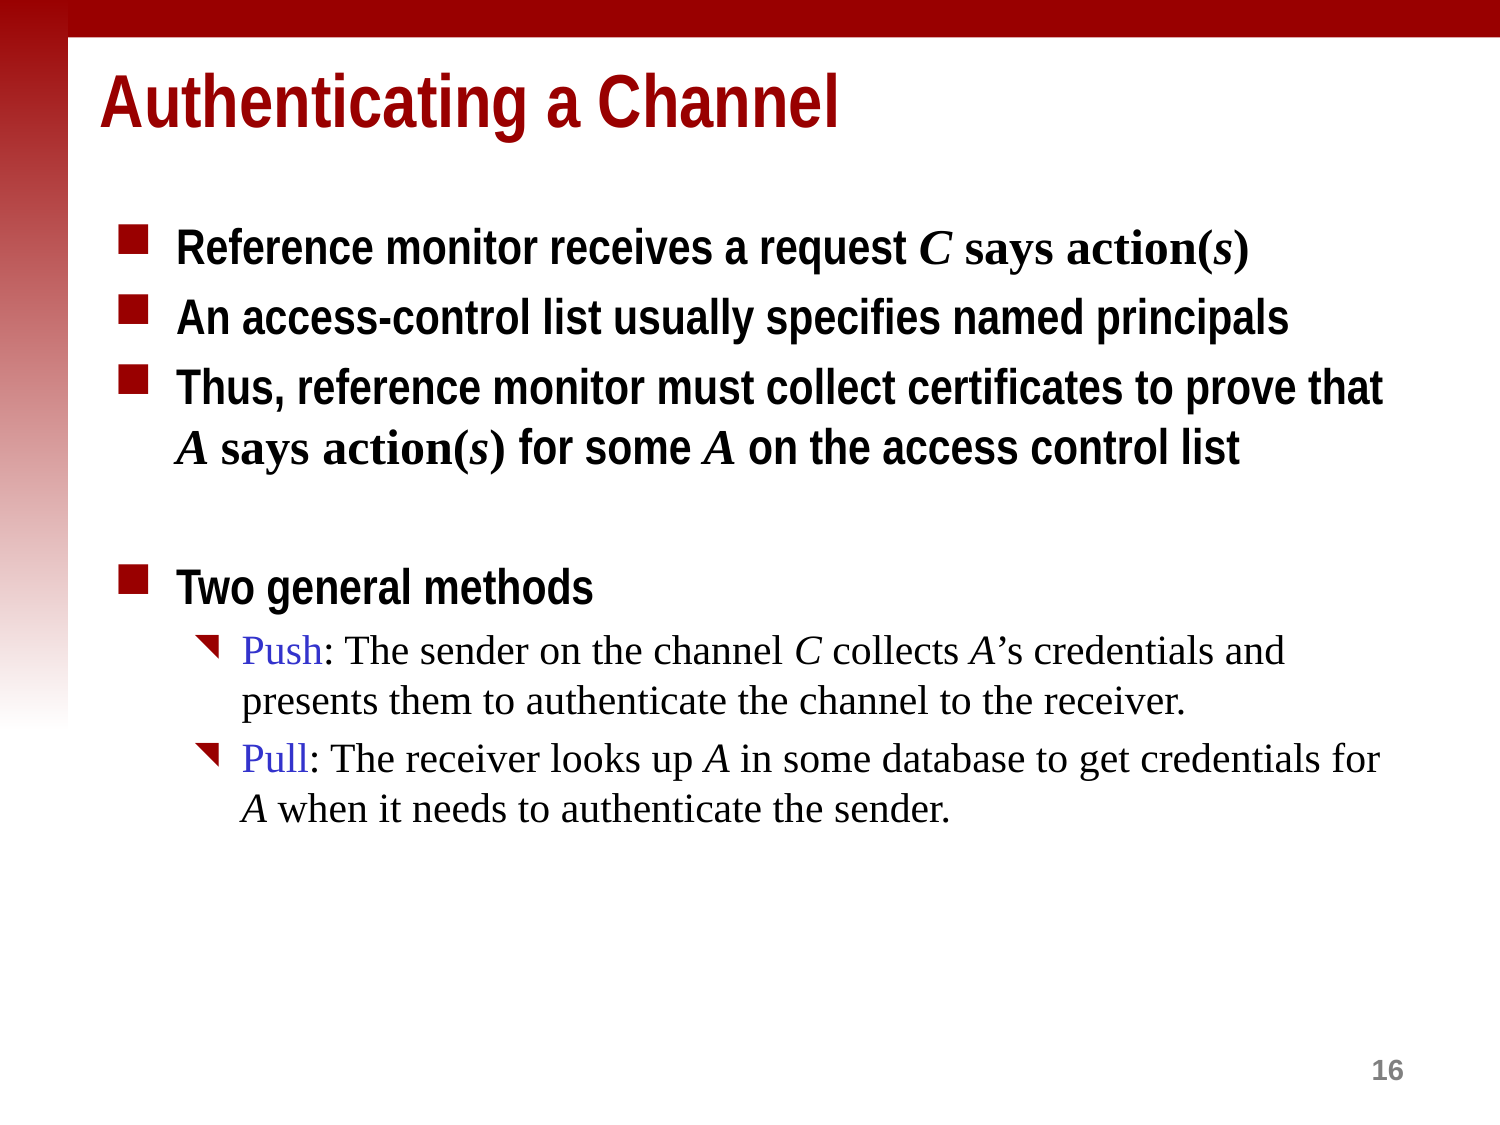

# Authenticating a Channel
Reference monitor receives a request C says action(s)
An access-control list usually specifies named principals
Thus, reference monitor must collect certificates to prove that A says action(s) for some A on the access control list

Two general methods
Push: The sender on the channel C collects A’s credentials and presents them to authenticate the channel to the receiver.
Pull: The receiver looks up A in some database to get credentials for A when it needs to authenticate the sender.